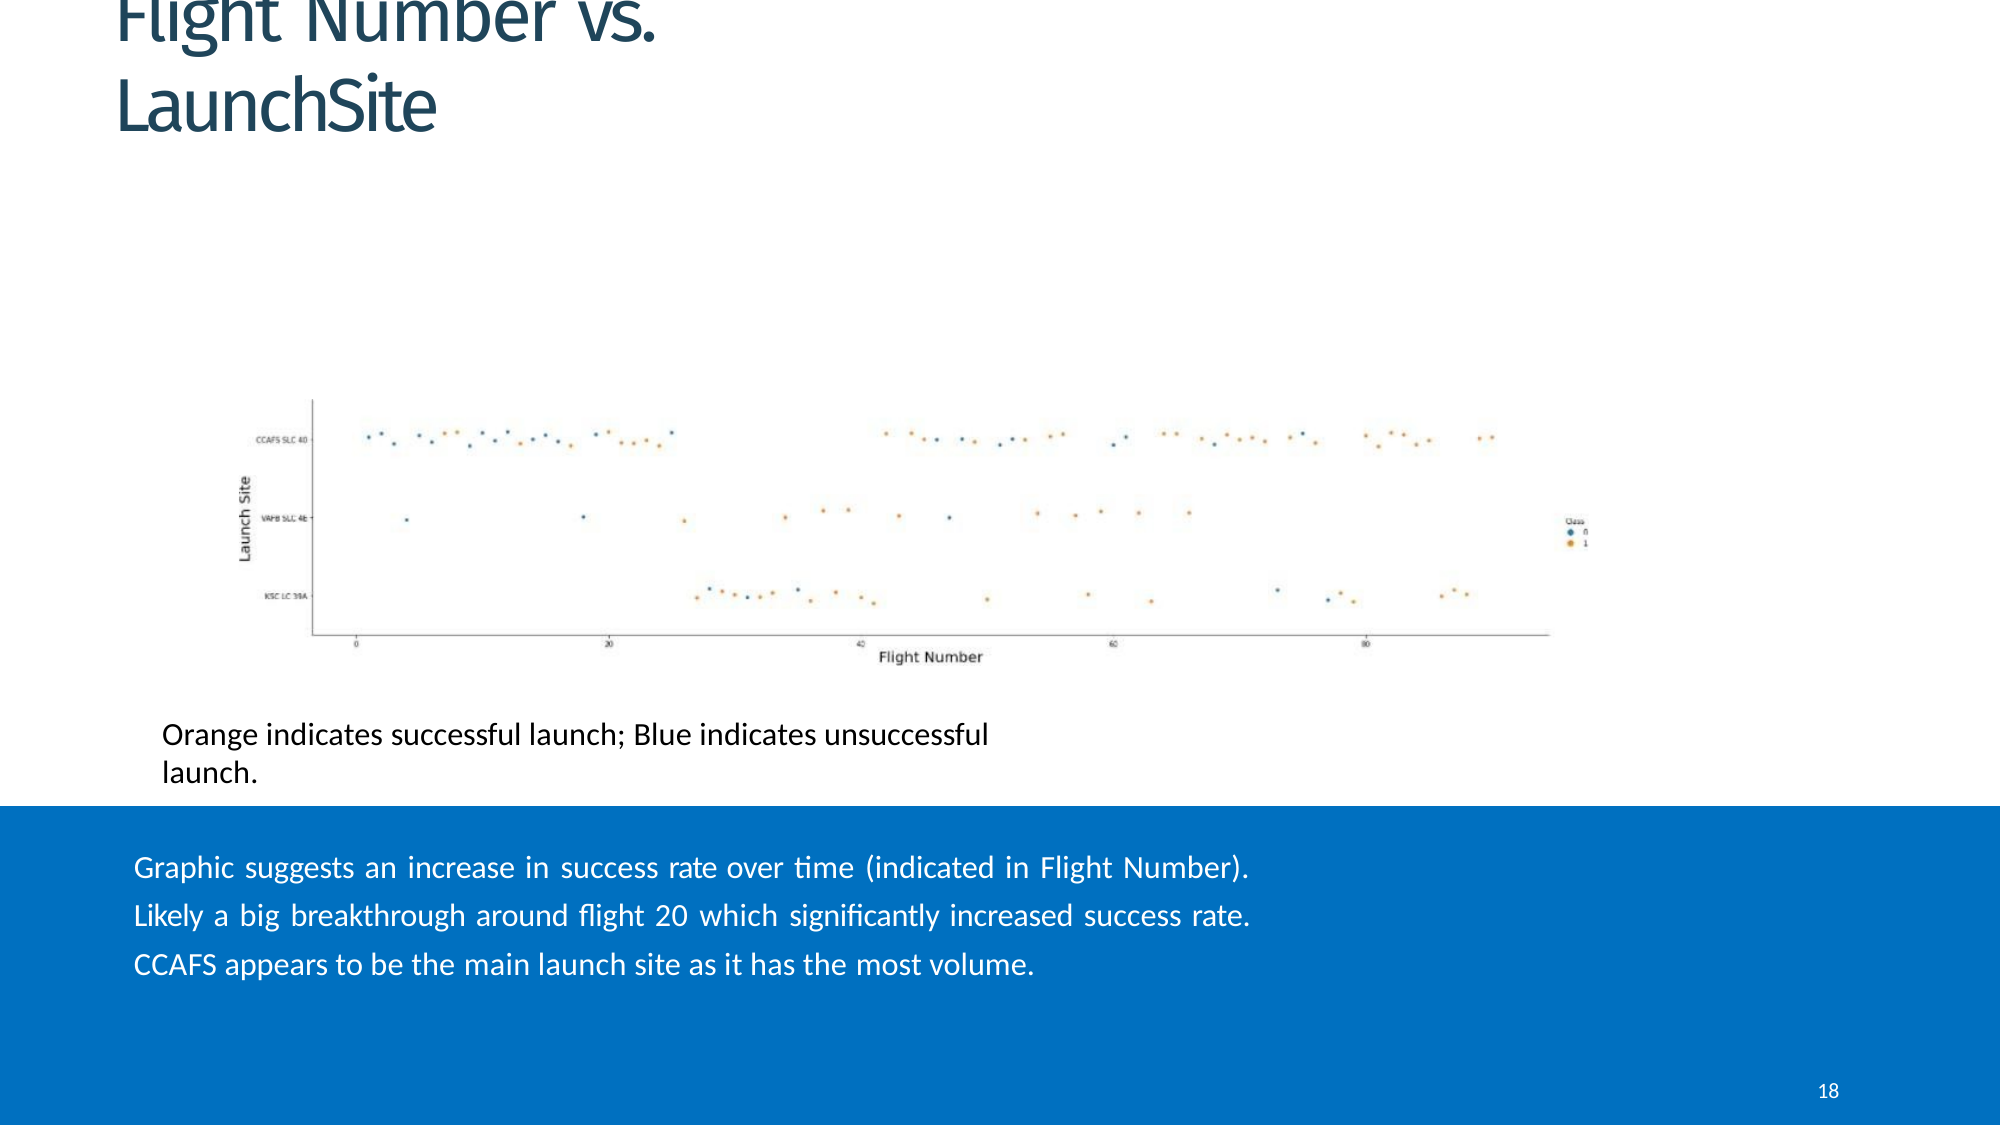

# Flight Number vs. LaunchSite

Orange indicates successful launch; Blue indicates unsuccessful launch.

Graphic suggests an increase in success rate over time (indicated in Flight Number).  Likely a big breakthrough around flight 20 which significantly increased success rate.  CCAFS appears to be the main launch site as it has the most volume.
18